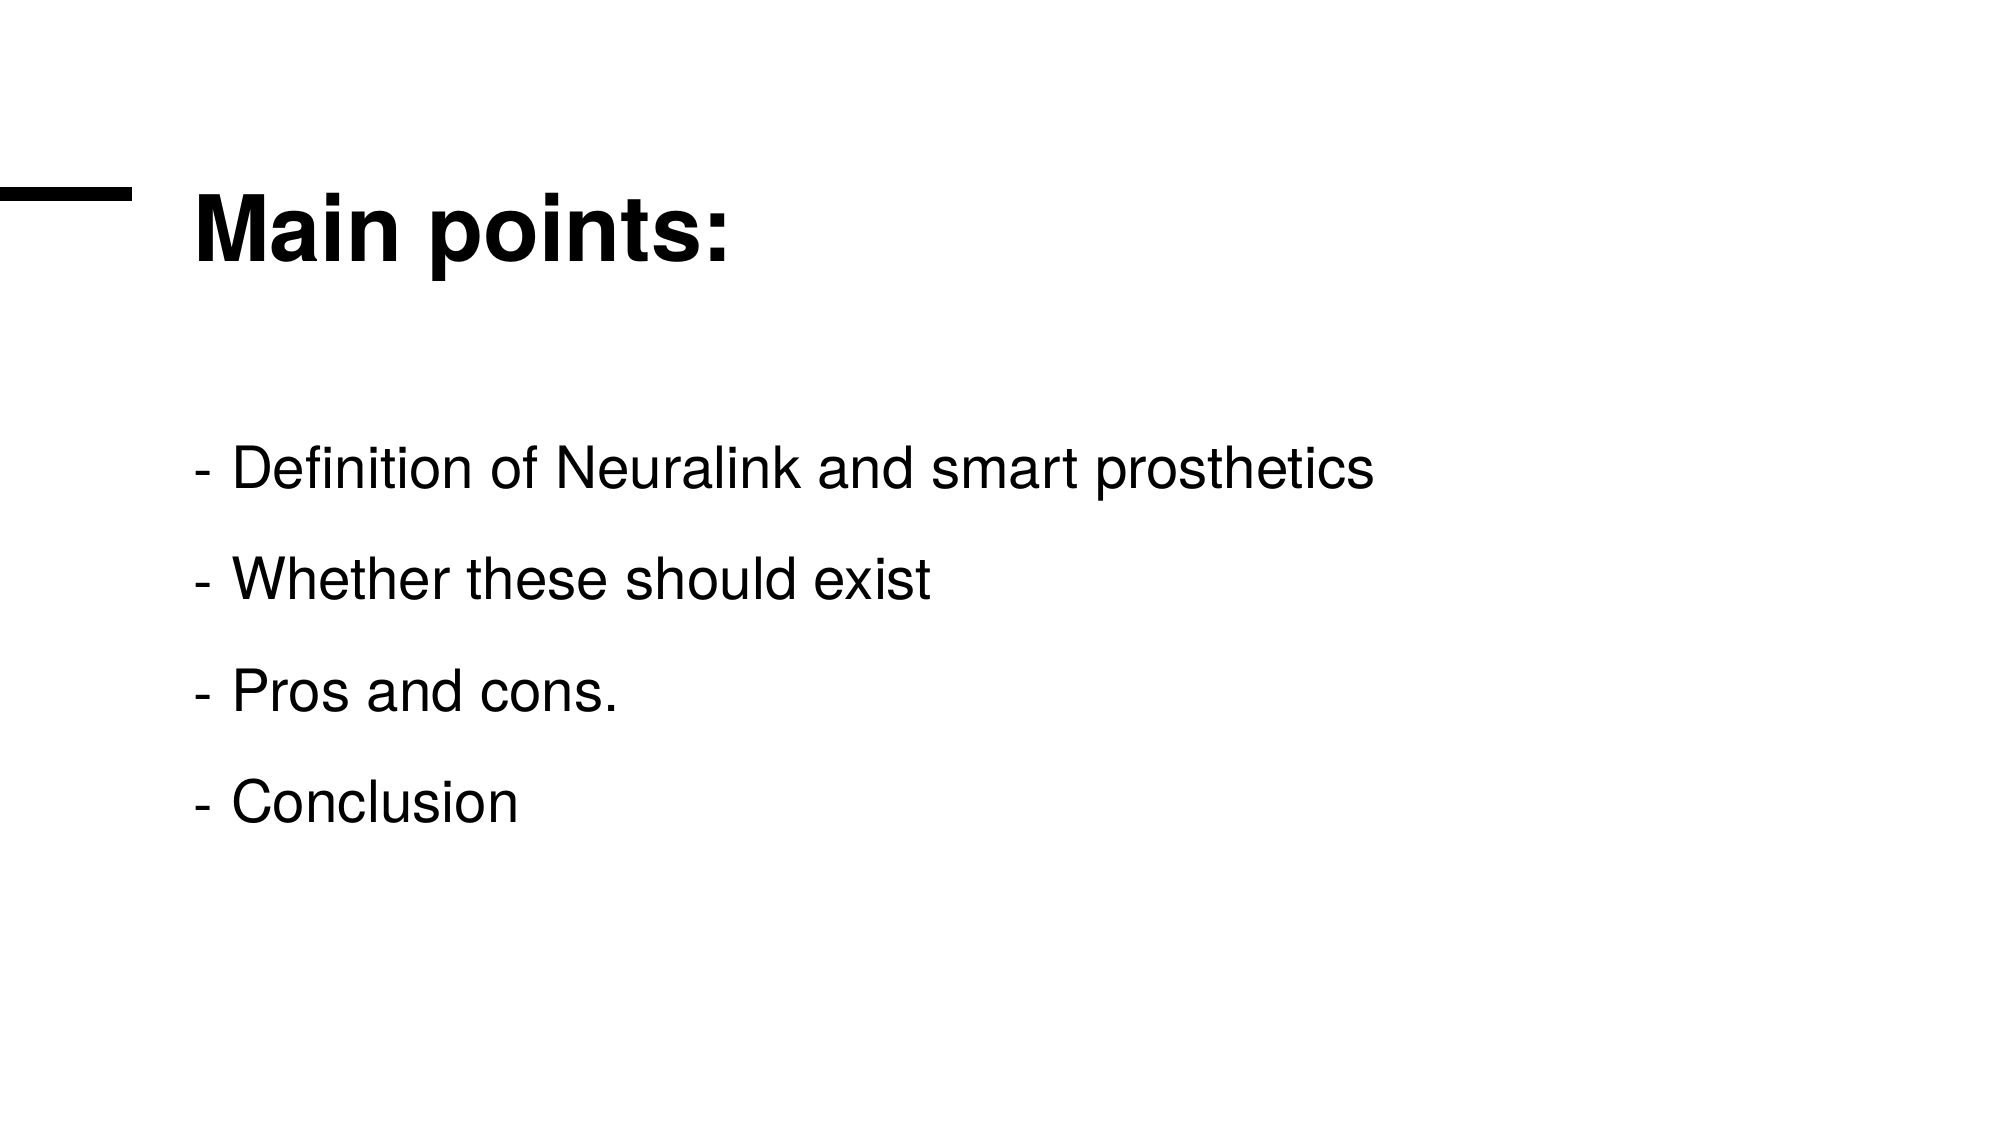

# Main points:
Definition of Neuralink and smart prosthetics
Whether these should exist
Pros and cons.
Conclusion